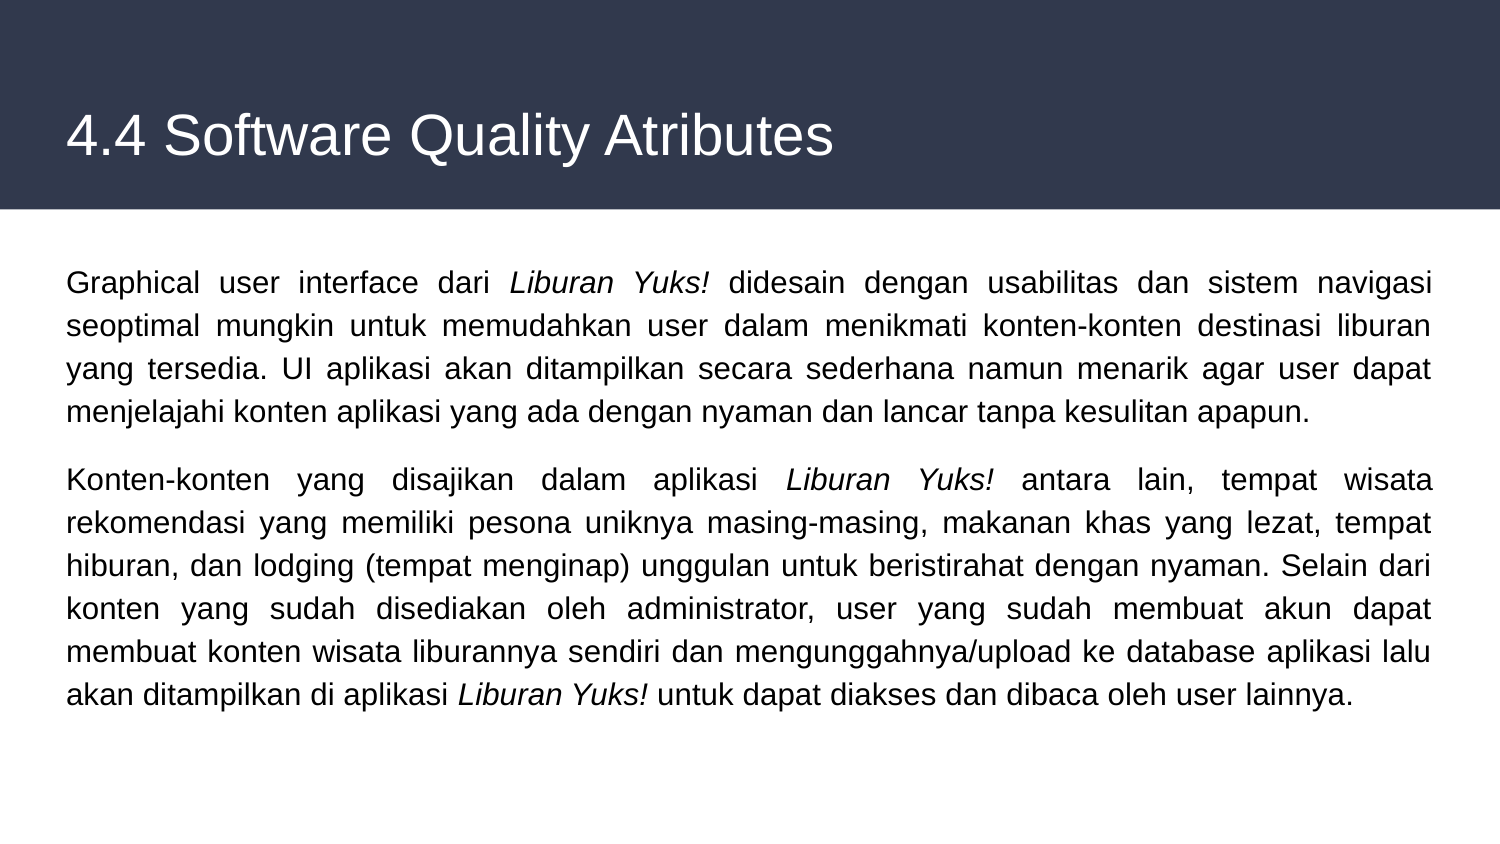

# 4.4 Software Quality Atributes
Graphical user interface dari Liburan Yuks! didesain dengan usabilitas dan sistem navigasi seoptimal mungkin untuk memudahkan user dalam menikmati konten-konten destinasi liburan yang tersedia. UI aplikasi akan ditampilkan secara sederhana namun menarik agar user dapat menjelajahi konten aplikasi yang ada dengan nyaman dan lancar tanpa kesulitan apapun.
Konten-konten yang disajikan dalam aplikasi Liburan Yuks! antara lain, tempat wisata rekomendasi yang memiliki pesona uniknya masing-masing, makanan khas yang lezat, tempat hiburan, dan lodging (tempat menginap) unggulan untuk beristirahat dengan nyaman. Selain dari konten yang sudah disediakan oleh administrator, user yang sudah membuat akun dapat membuat konten wisata liburannya sendiri dan mengunggahnya/upload ke database aplikasi lalu akan ditampilkan di aplikasi Liburan Yuks! untuk dapat diakses dan dibaca oleh user lainnya.